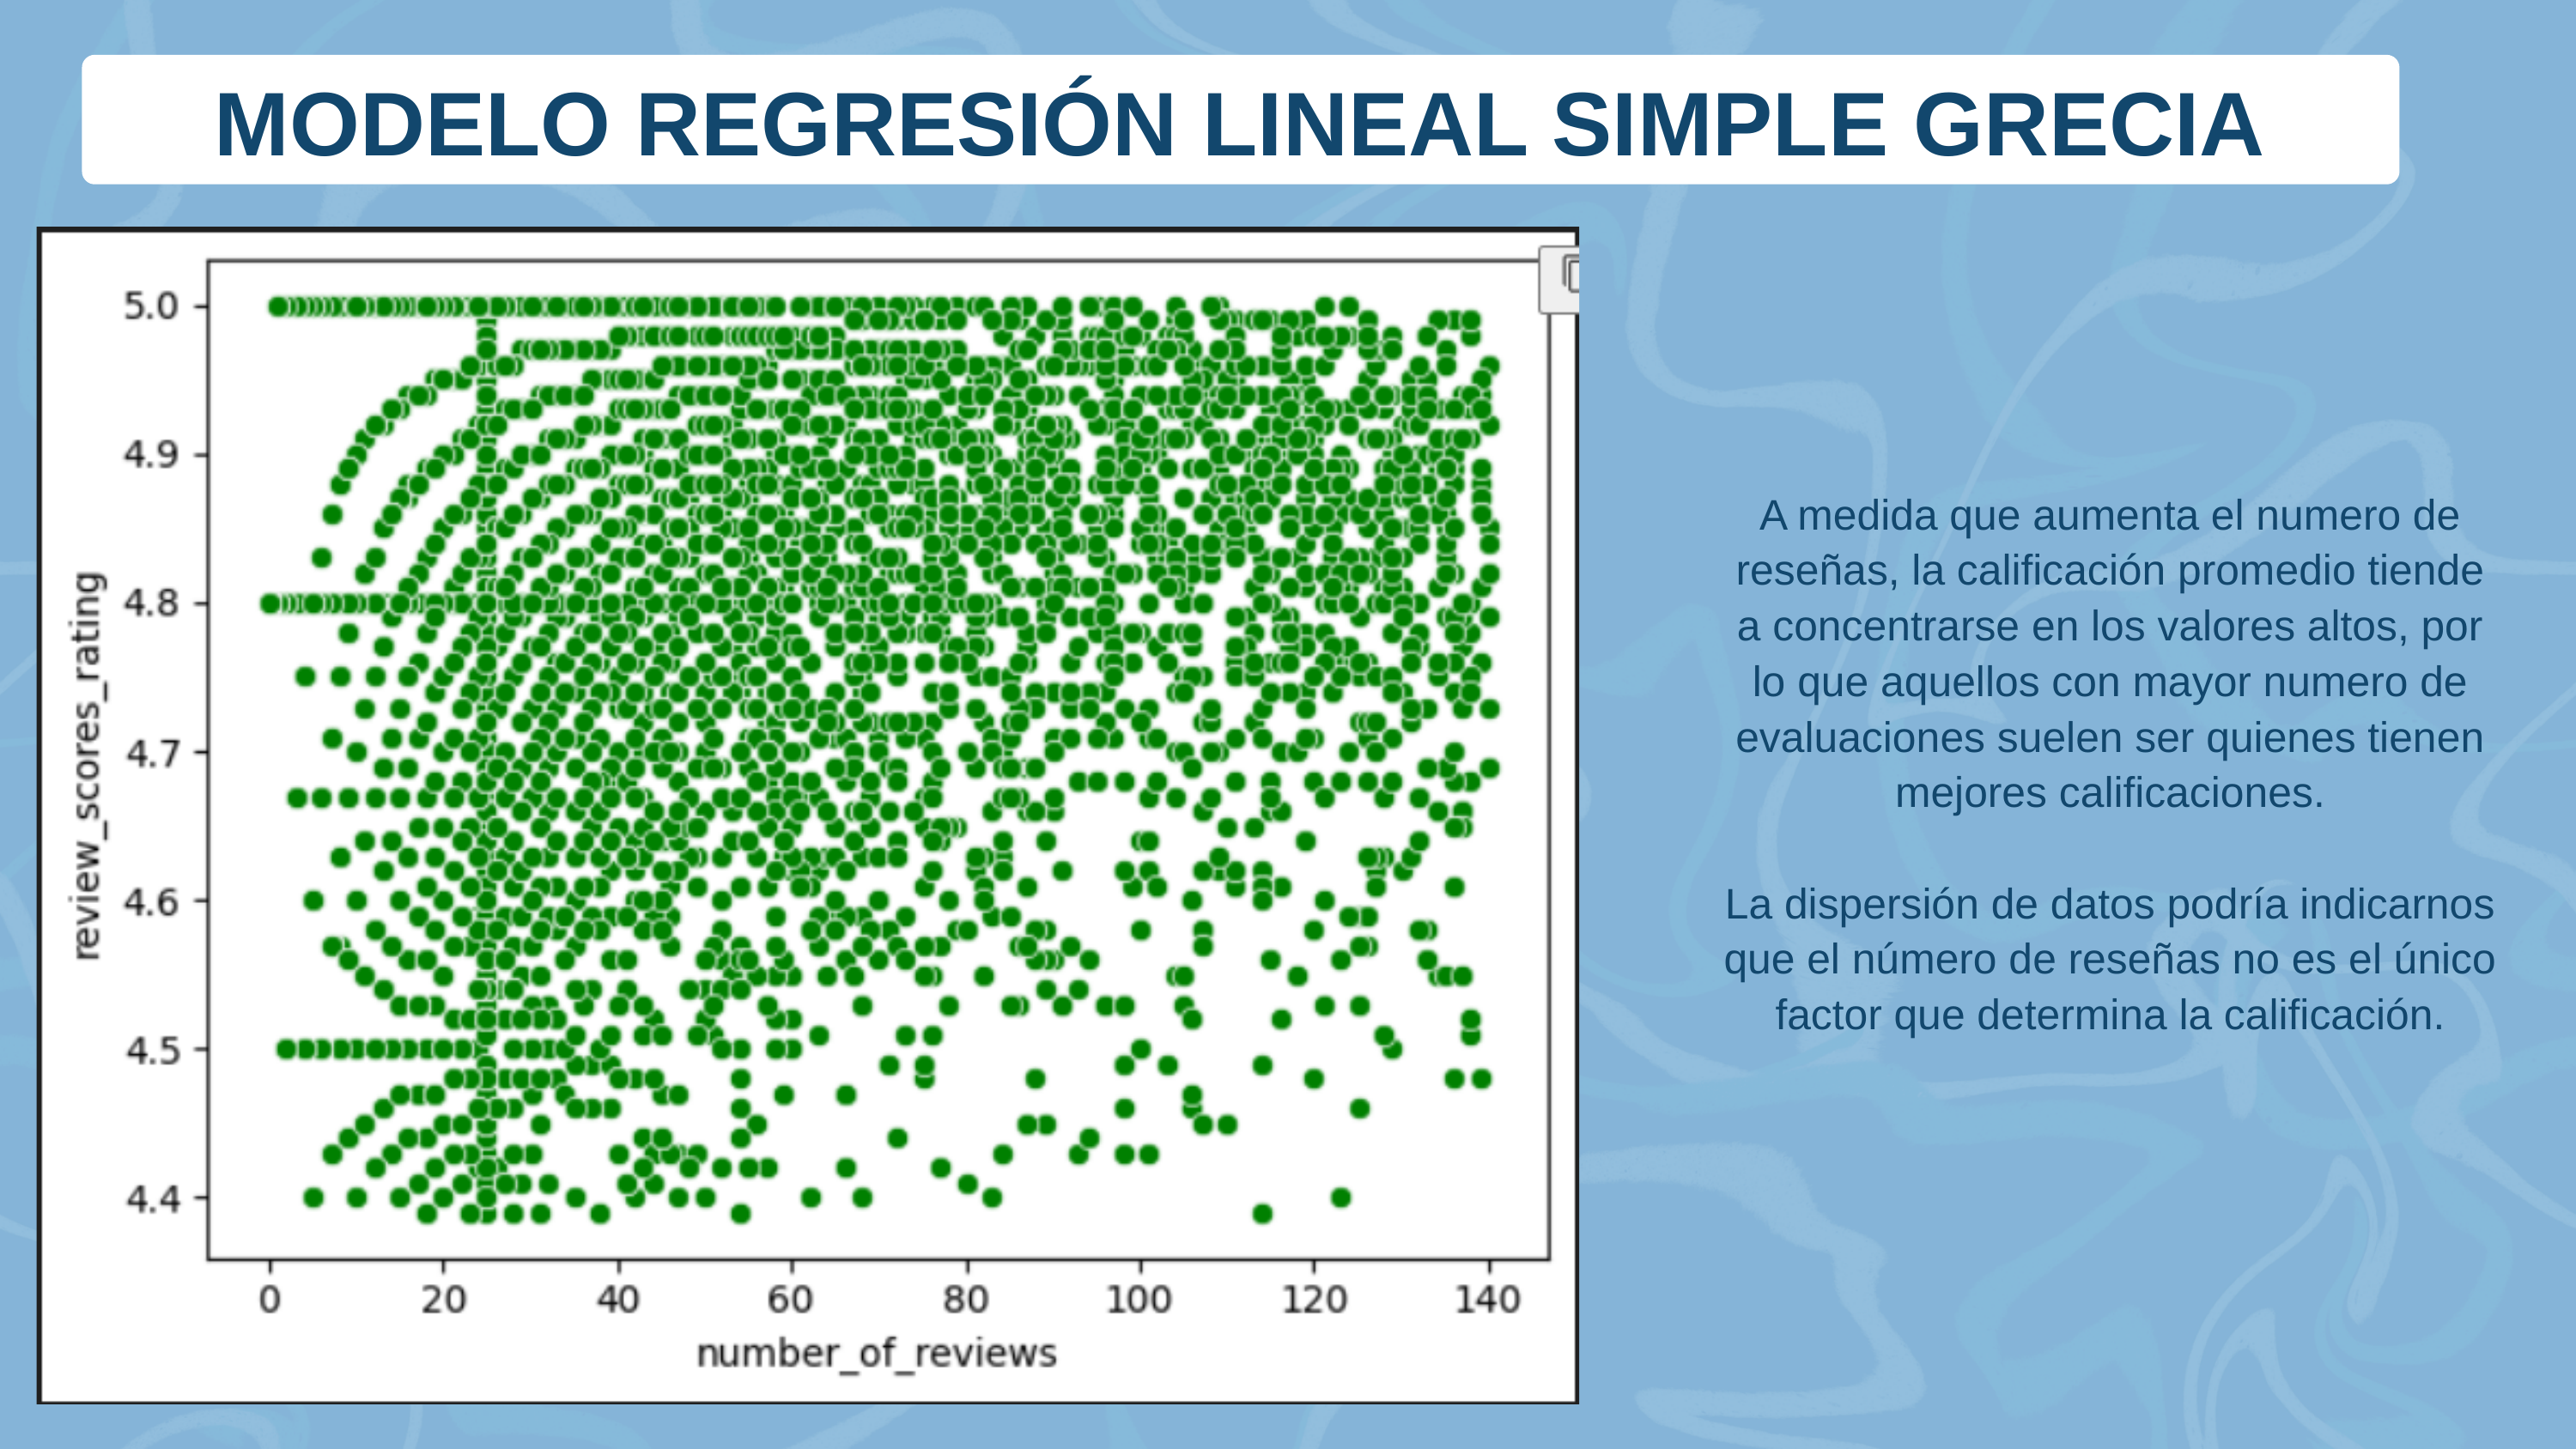

MODELO REGRESIÓN LINEAL SIMPLE GRECIA

A medida que aumenta el numero de reseñas, la calificación promedio tiende a concentrarse en los valores altos, por lo que aquellos con mayor numero de evaluaciones suelen ser quienes tienen mejores calificaciones.

La dispersión de datos podría indicarnos que el número de reseñas no es el único factor que determina la calificación.